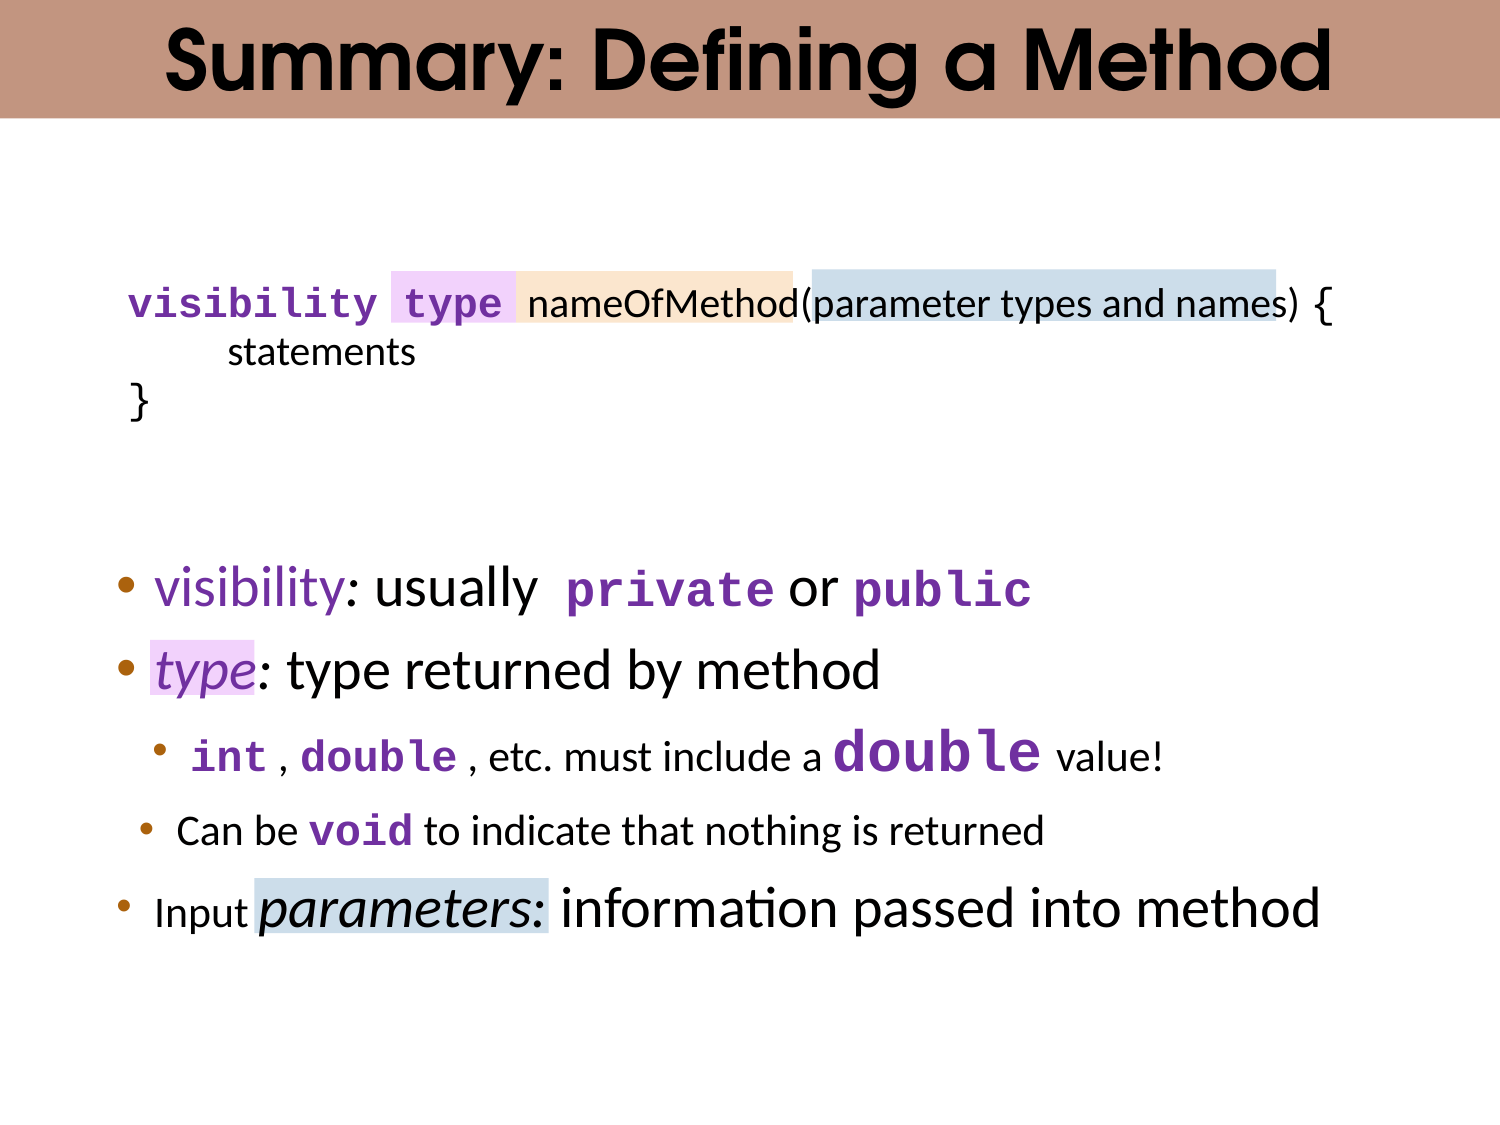

Summary: Defining a Method

	visibility type nameOfMethod(parameter types and names) {
	    statements
	}

visibility: usually  private or public
type: type returned by method
int , double , etc. must include a double value!
Can be void to indicate that nothing is returned
Input parameters: information passed into method